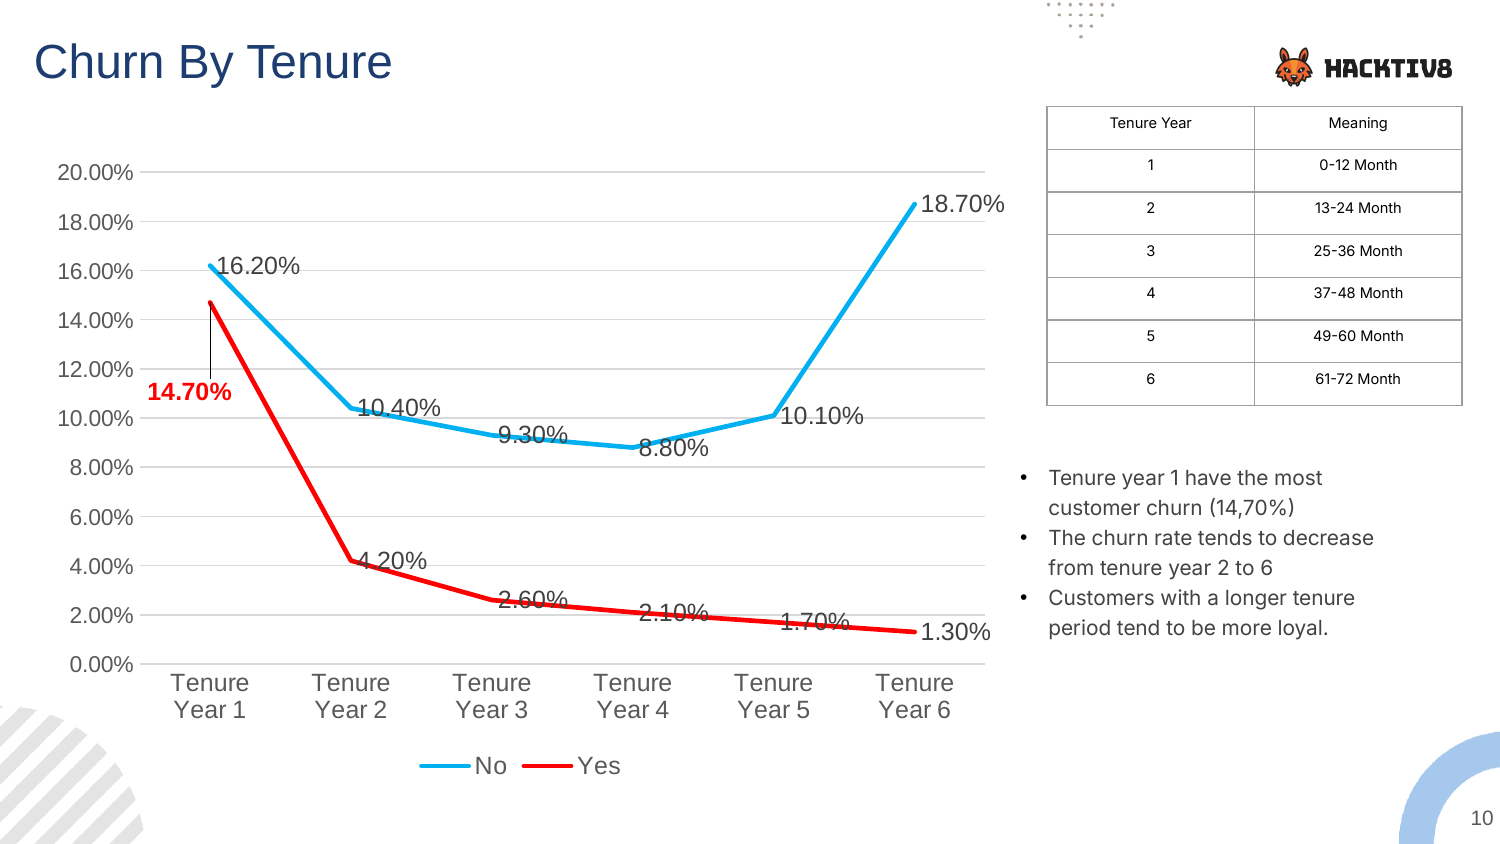

Churn By Tenure
| Tenure Year | Meaning |
| --- | --- |
| 1 | 0-12 Month |
| 2 | 13-24 Month |
| 3 | 25-36 Month |
| 4 | 37-48 Month |
| 5 | 49-60 Month |
| 6 | 61-72 Month |

### Chart

| Category | No | Yes |
|---|---|---|
| Tenure Year 1 | 0.162 | 0.147 |
| Tenure Year 2 | 0.104 | 0.042 |
| Tenure Year 3 | 0.093 | 0.026 |
| Tenure Year 4 | 0.088 | 0.021 |
| Tenure Year 5 | 0.101 | 0.017 |
| Tenure Year 6 | 0.187 | 0.013 |
Tenure year 1 have the most customer churn (14,70%)
The churn rate tends to decrease from tenure year 2 to 6
Customers with a longer tenure period tend to be more loyal.
10